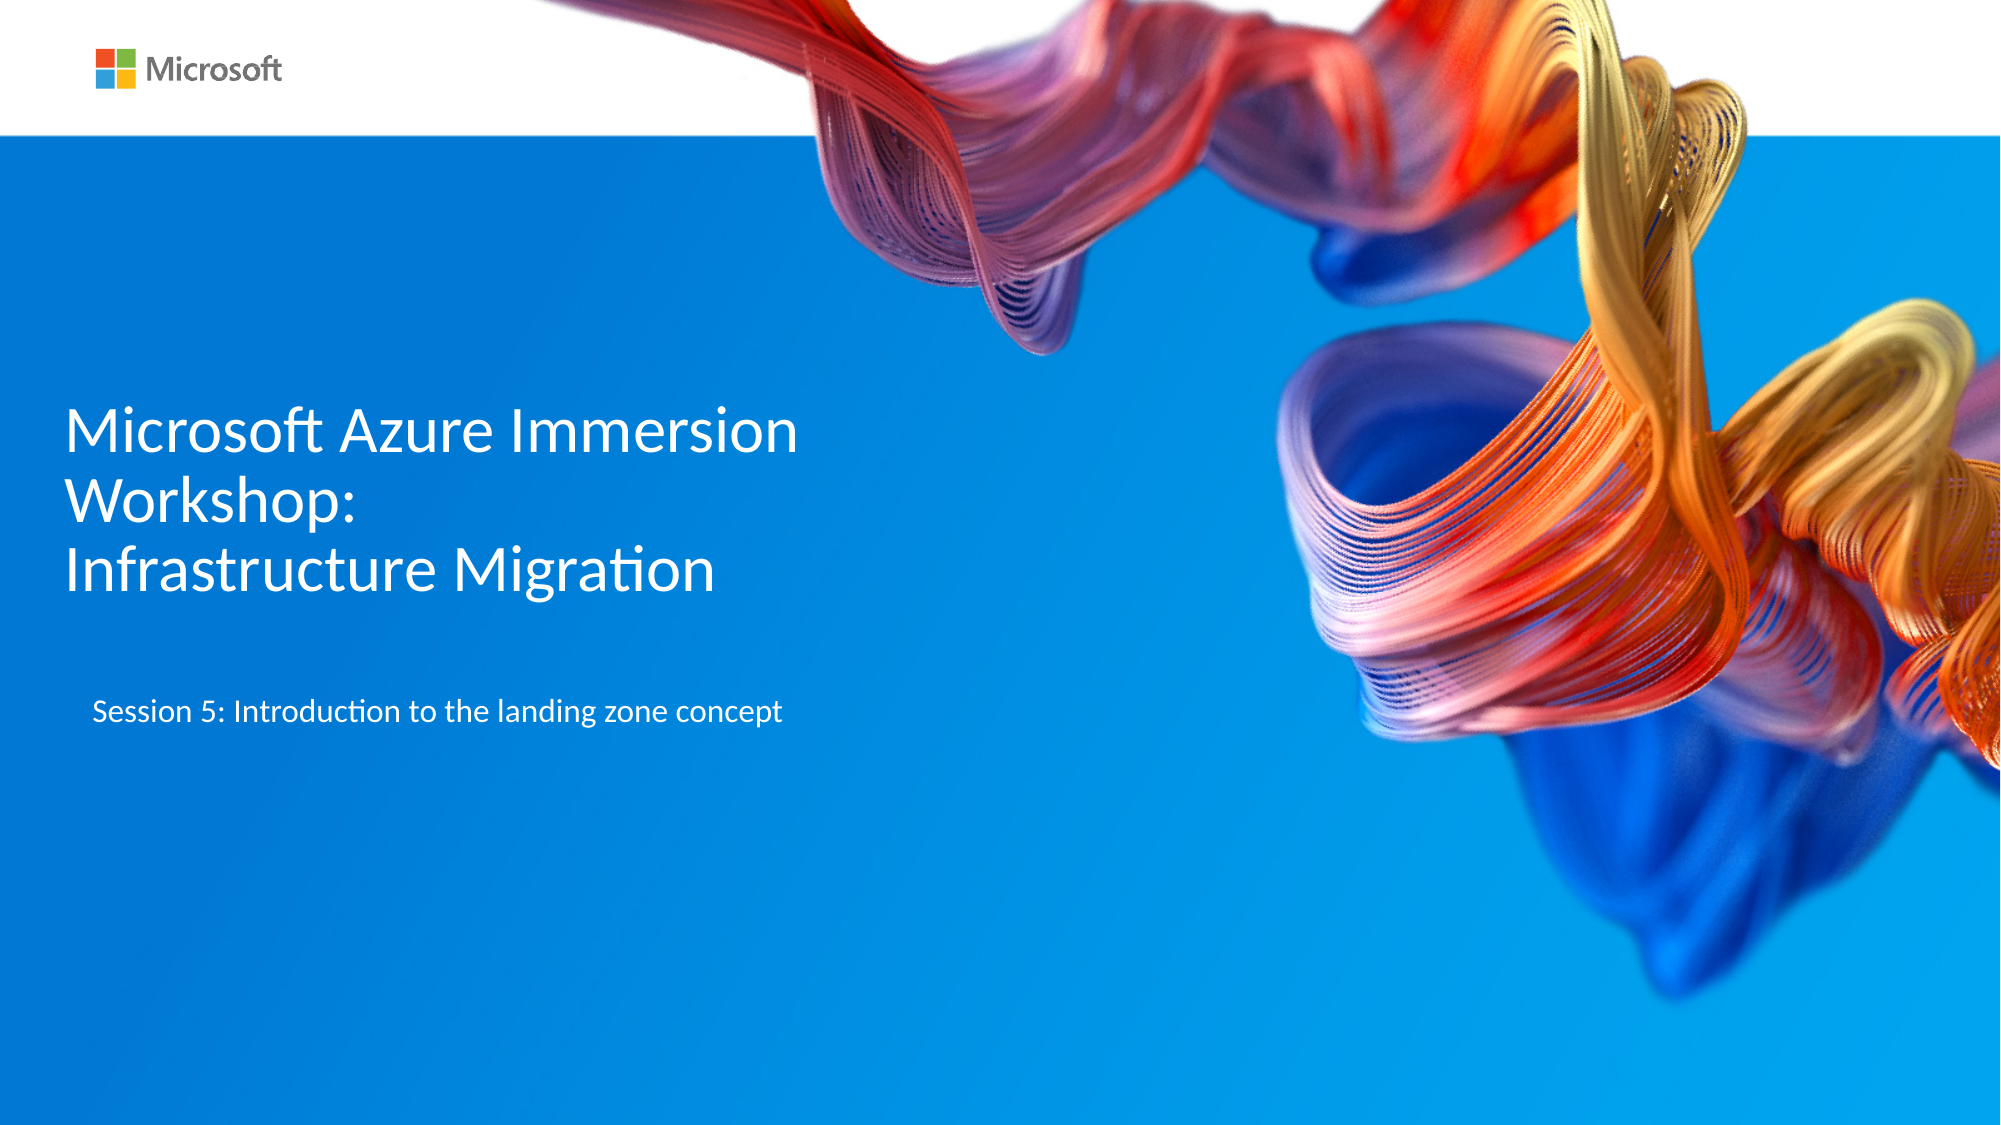

Microsoft Azure Immersion Workshop:
Infrastructure Migration
Session 5: Introduction to the landing zone concept